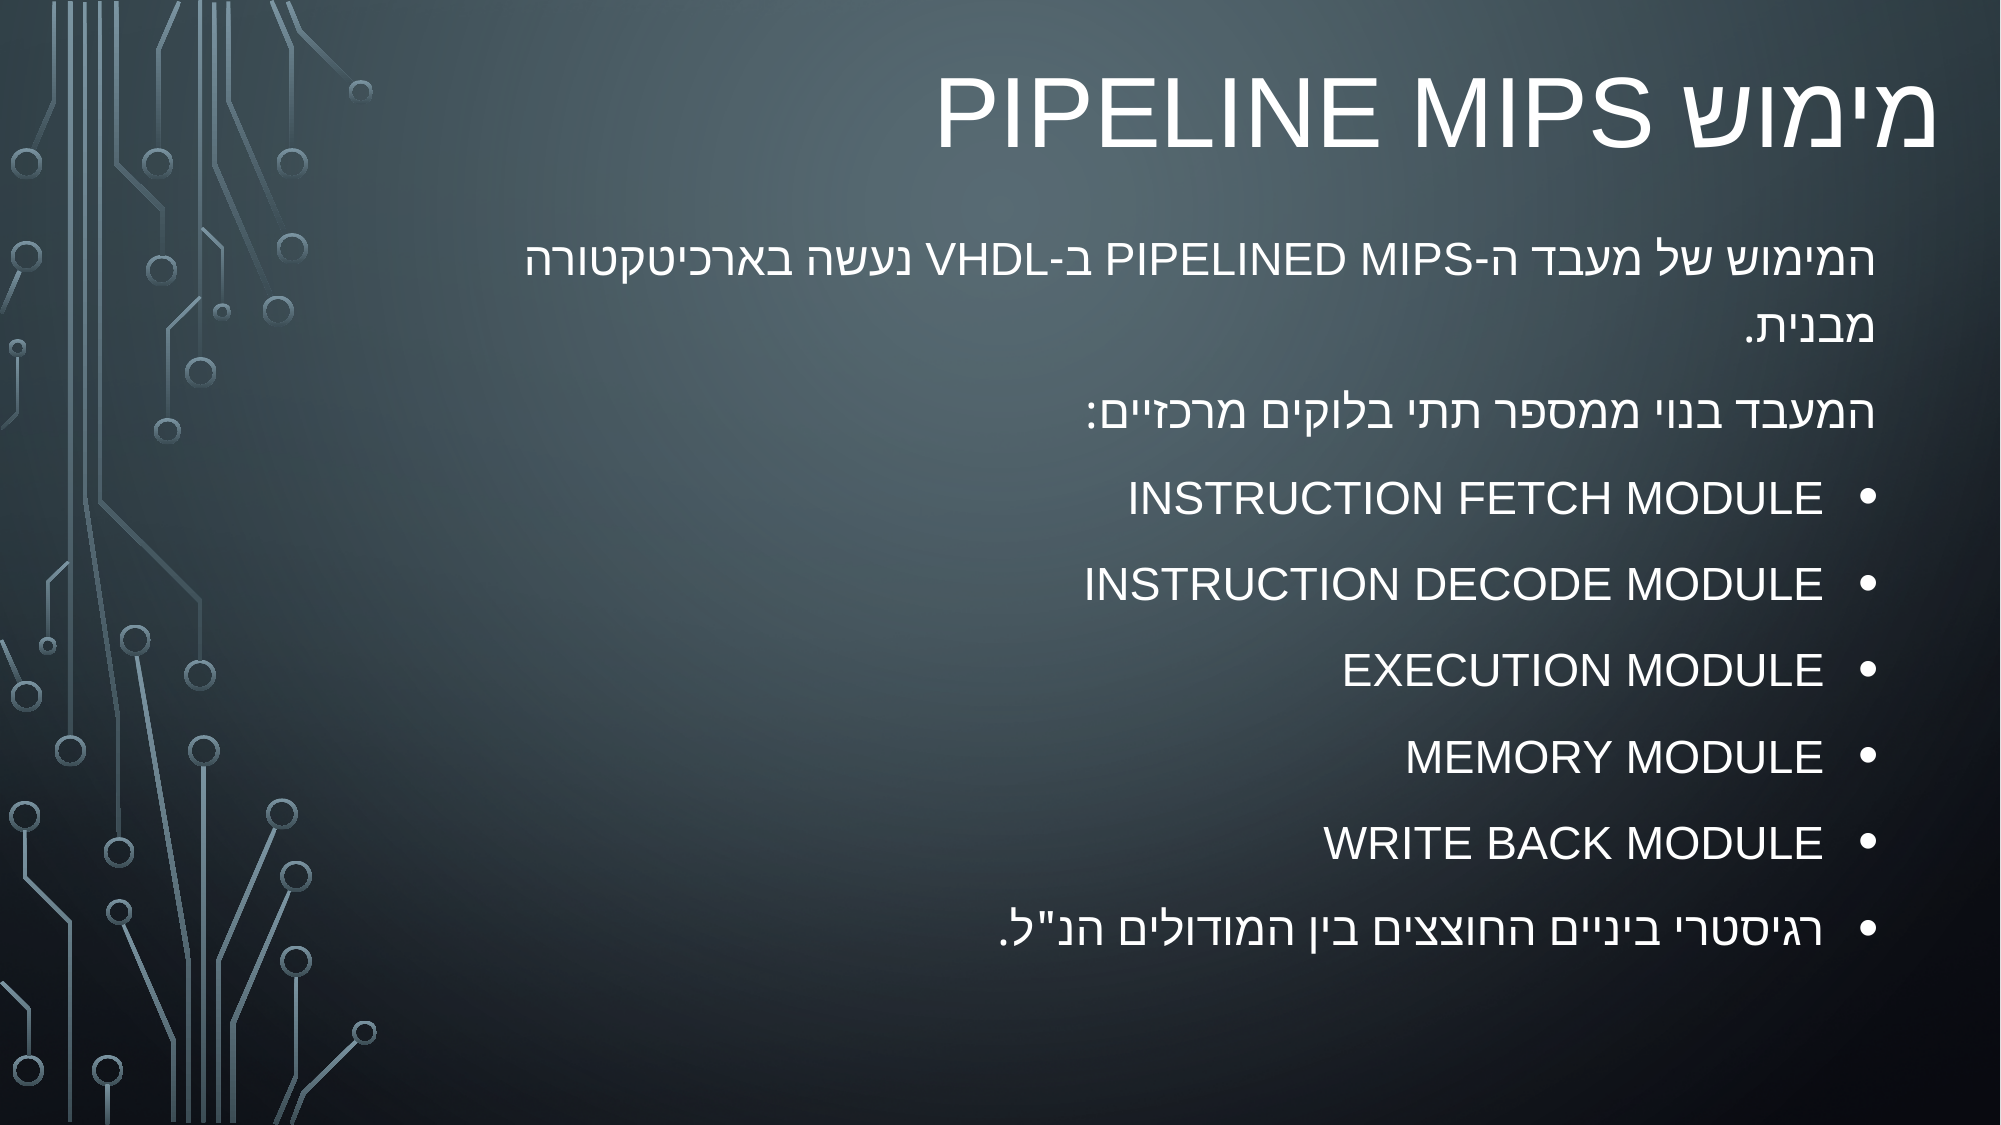

# מימוש Pipeline MIPS
המימוש של מעבד ה-Pipelined MIPS ב-VHDL נעשה בארכיטקטורה מבנית.
המעבד בנוי ממספר תתי בלוקים מרכזיים:
Instruction Fetch Module
Instruction Decode Module
Execution Module
Memory Module
Write Back Module
רגיסטרי ביניים החוצצים בין המודולים הנ"ל.